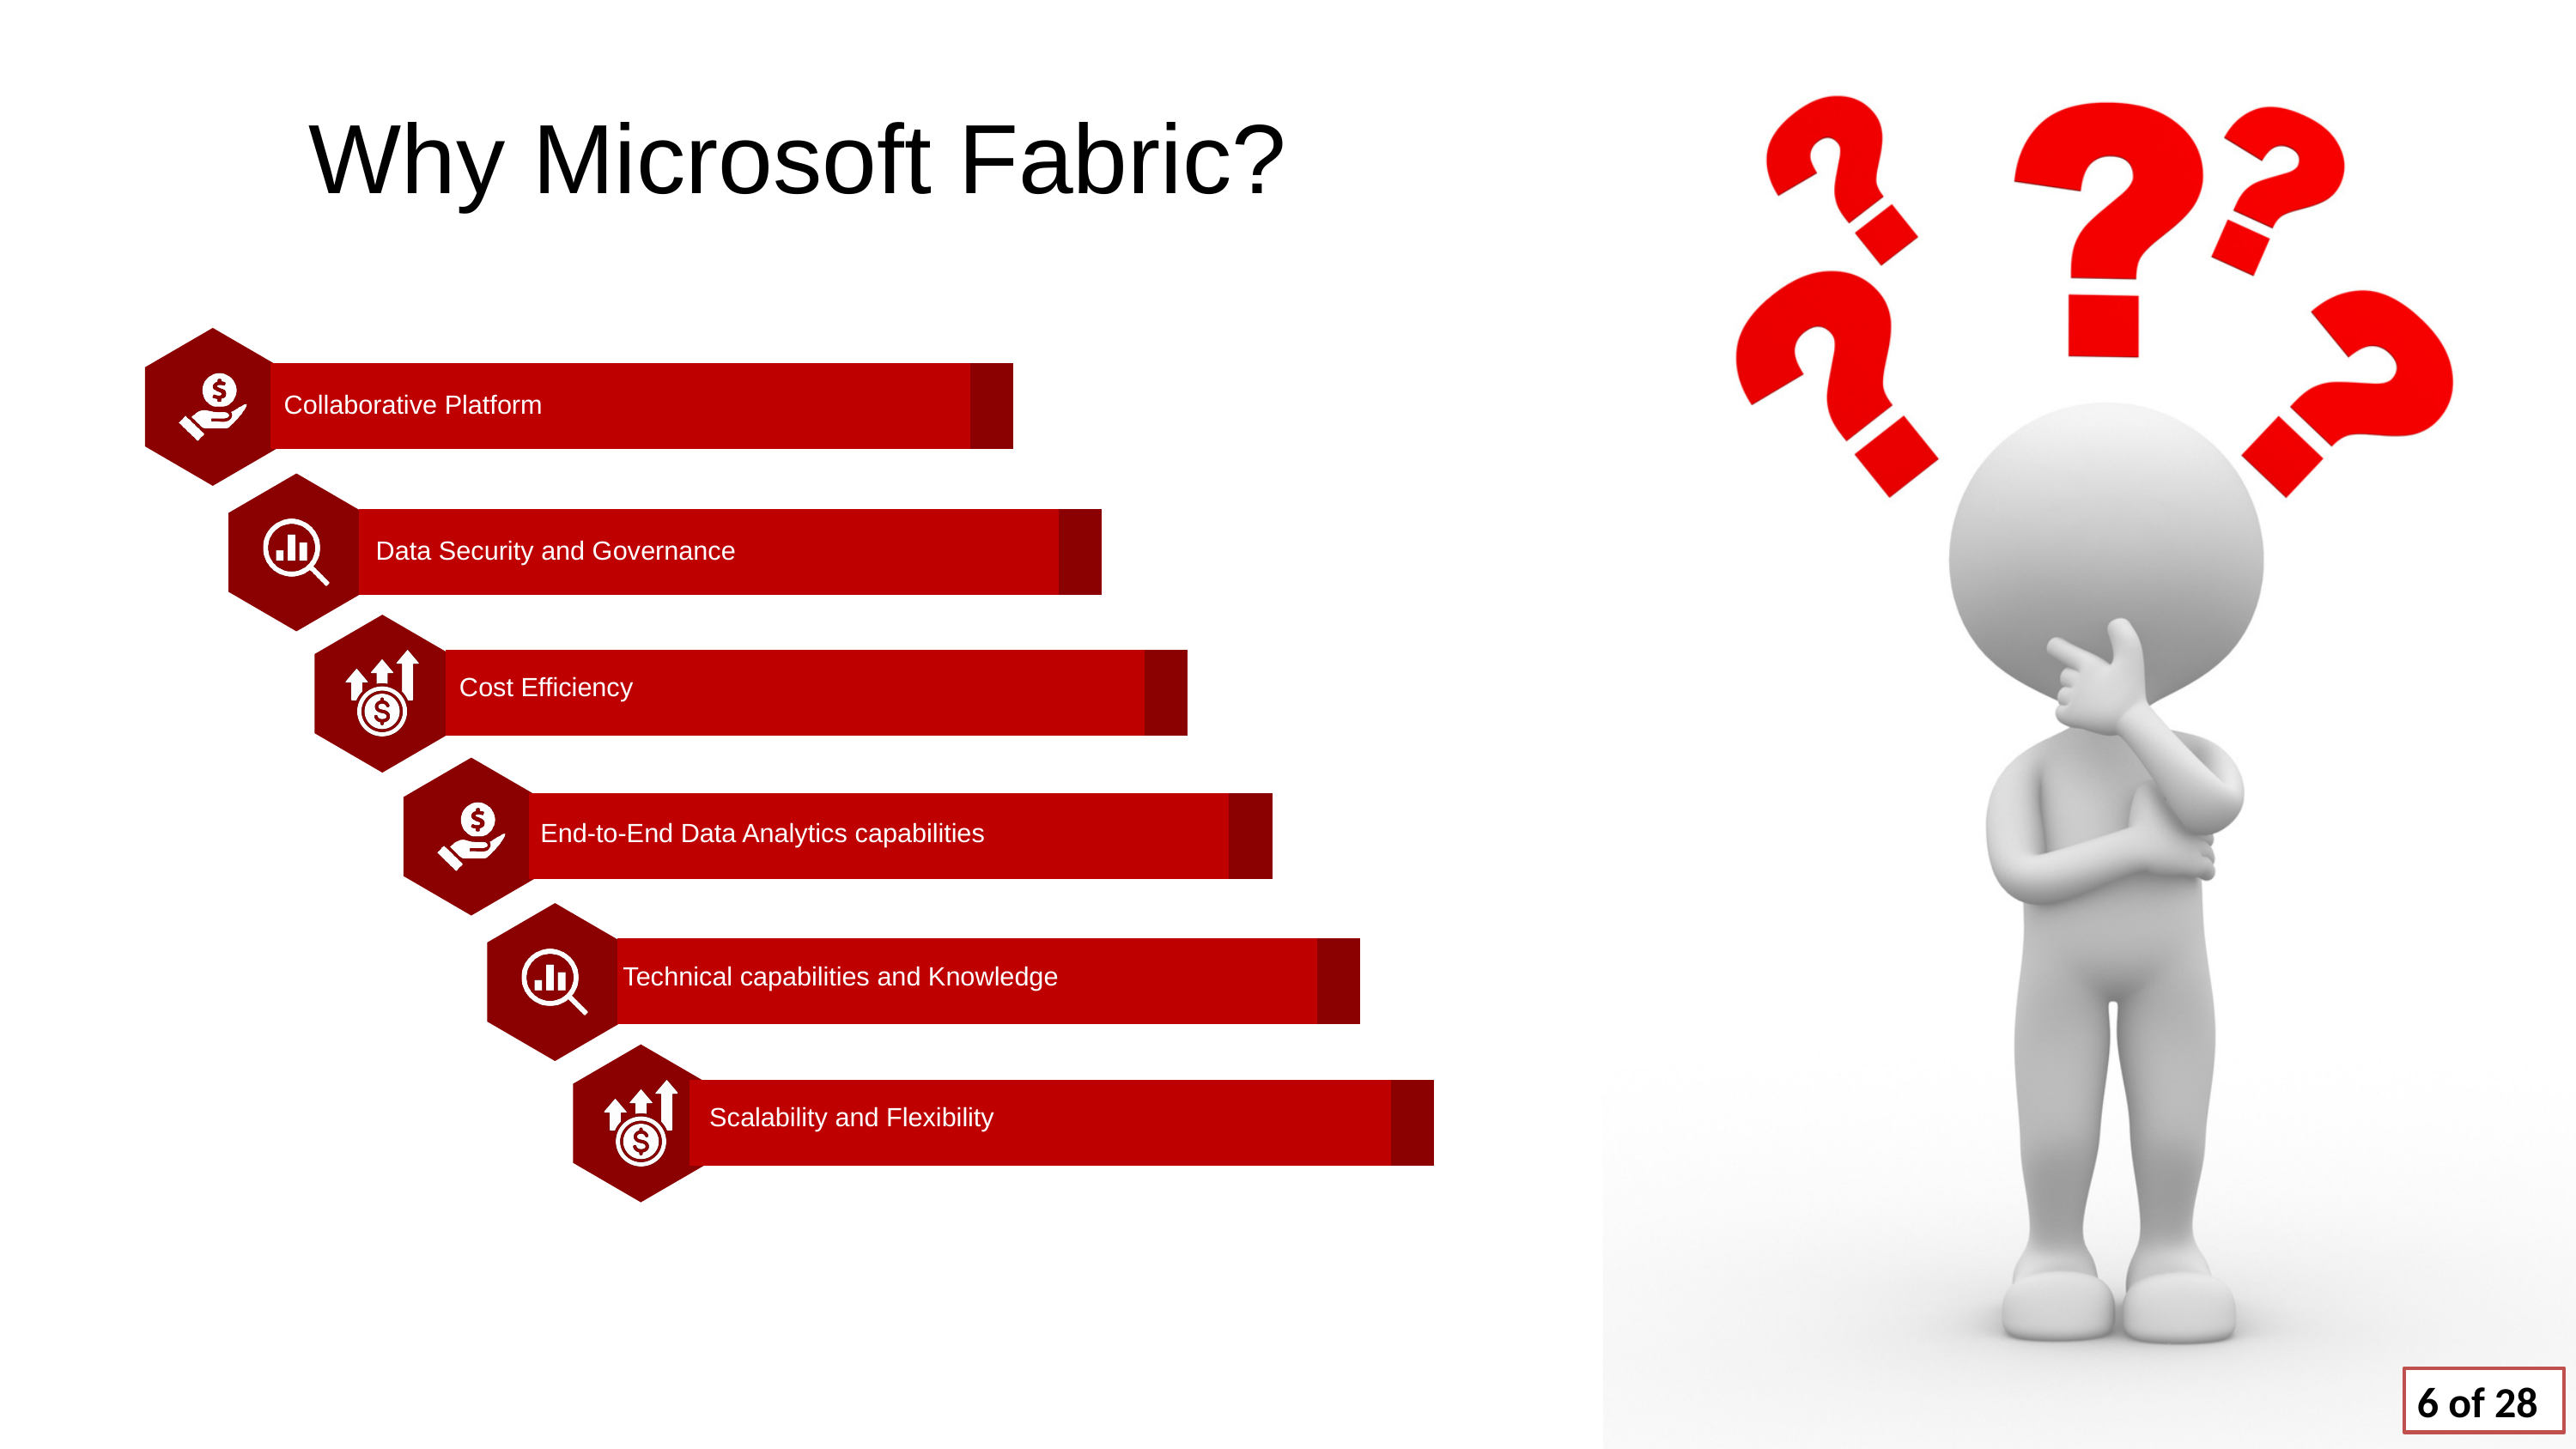

Why Microsoft Fabric?

Collaborative Platform

Data Security and Governance

Cost Efficiency

End-to-End Data Analytics capabilities

Technical capabilities and Knowledge

Scalability and Flexibility
6 of 28